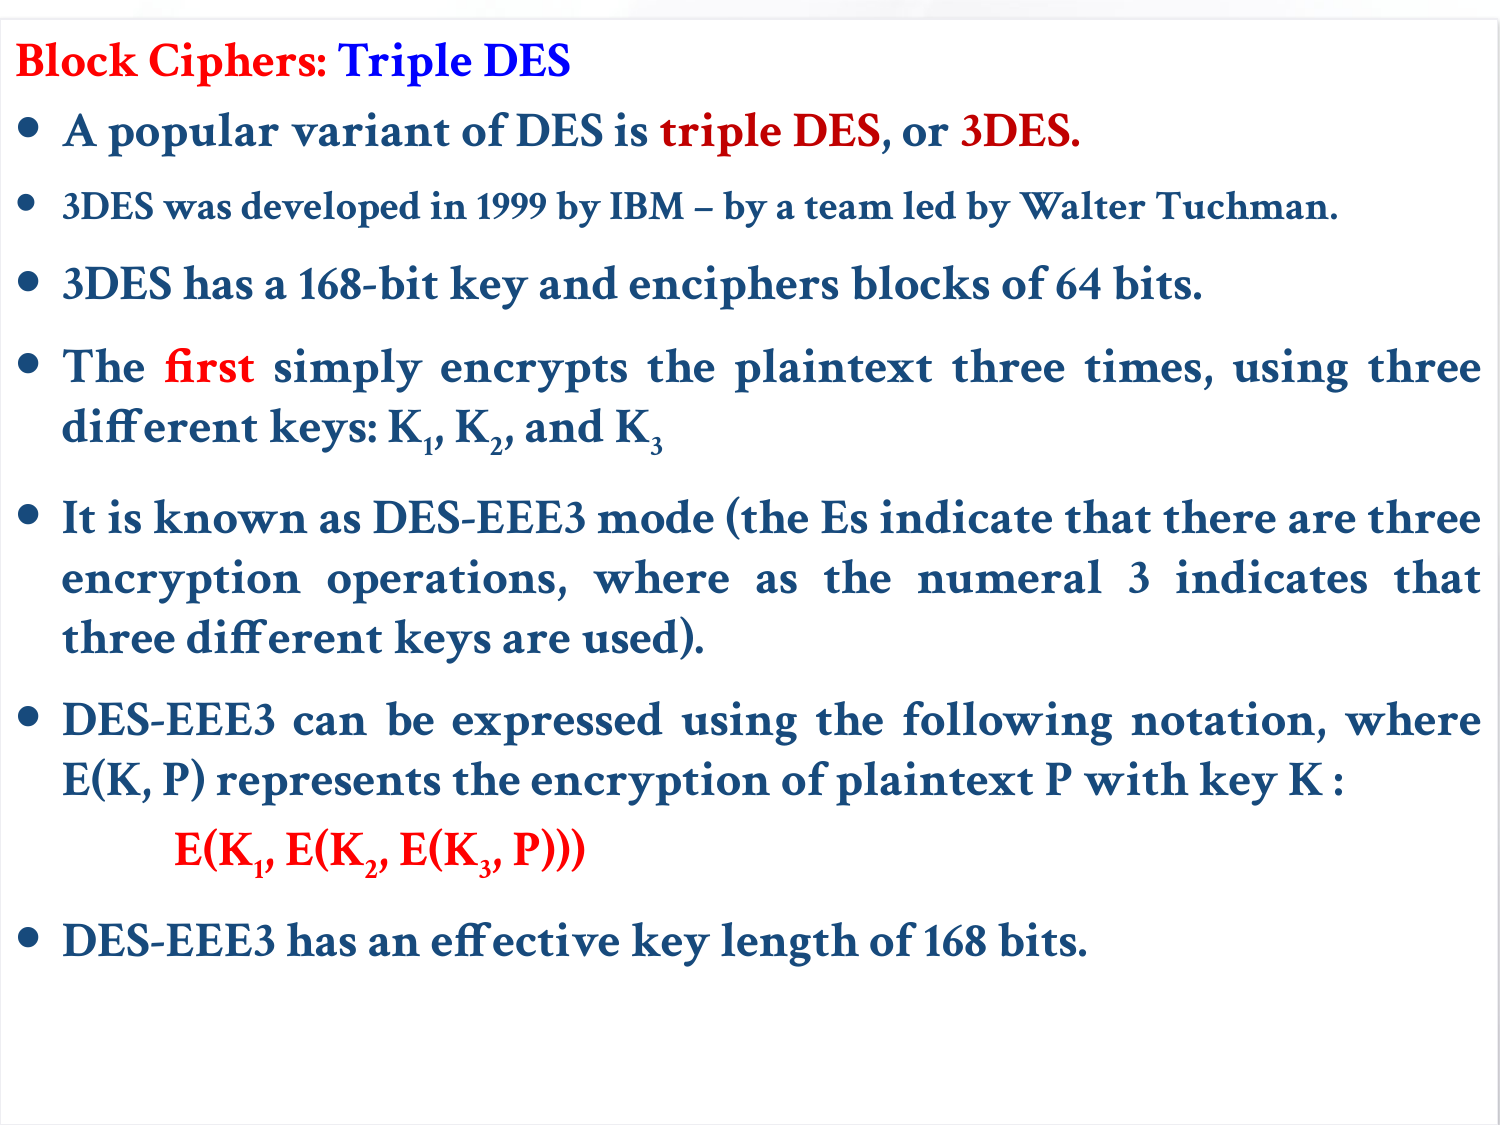

Block Ciphers: Triple DES
A popular variant of DES is triple DES, or 3DES.
3DES was developed in 1999 by IBM – by a team led by Walter Tuchman.
3DES has a 168-bit key and enciphers blocks of 64 bits.
The first simply encrypts the plaintext three times, using three different keys: K1, K2, and K3
It is known as DES-EEE3 mode (the Es indicate that there are three encryption operations, where as the numeral 3 indicates that three different keys are used).
DES-EEE3 can be expressed using the following notation, where E(K, P) represents the encryption of plaintext P with key K :
E(K1, E(K2, E(K3, P)))
DES-EEE3 has an effective key length of 168 bits.